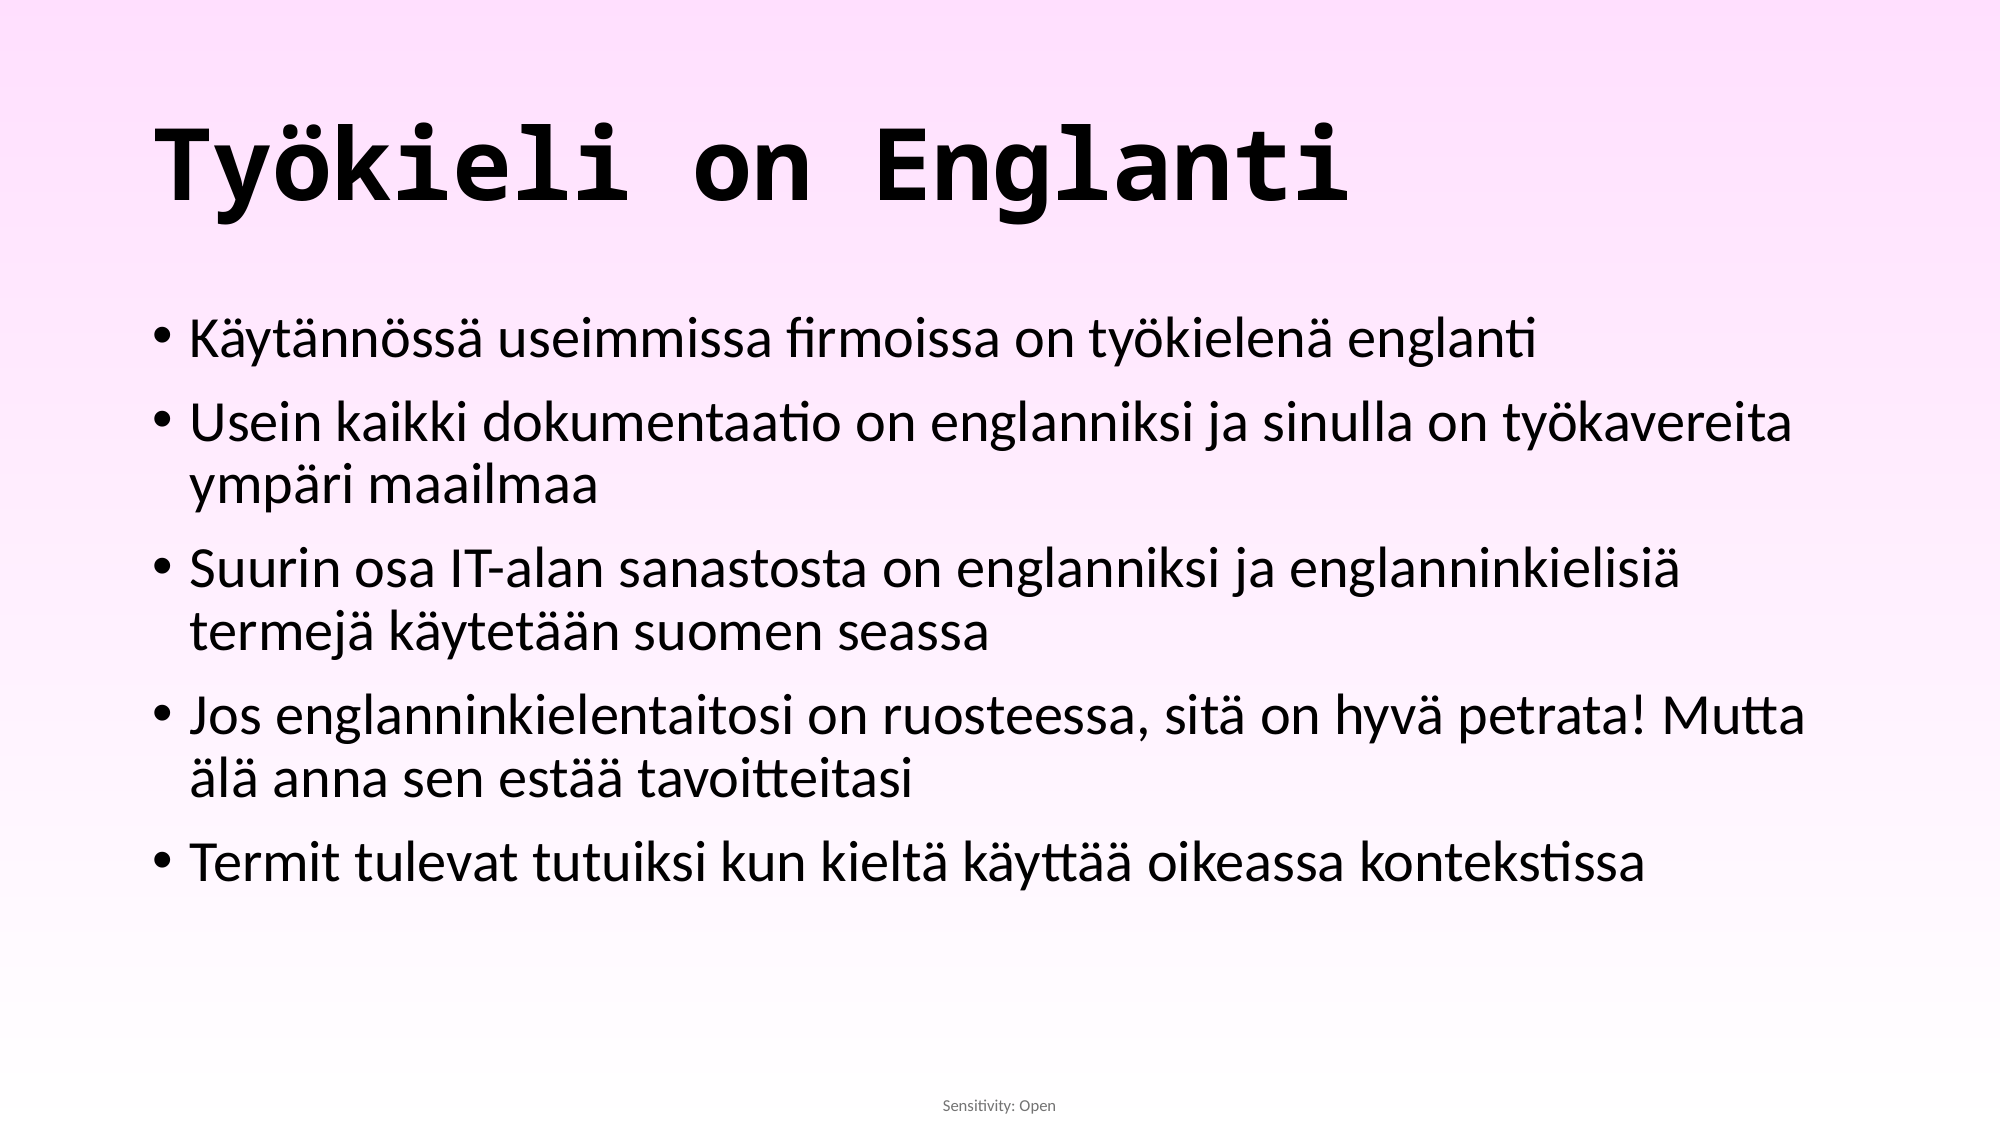

# Työkieli on Englanti
Käytännössä useimmissa firmoissa on työkielenä englanti
Usein kaikki dokumentaatio on englanniksi ja sinulla on työkavereita ympäri maailmaa
Suurin osa IT-alan sanastosta on englanniksi ja englanninkielisiä termejä käytetään suomen seassa
Jos englanninkielentaitosi on ruosteessa, sitä on hyvä petrata! Mutta älä anna sen estää tavoitteitasi
Termit tulevat tutuiksi kun kieltä käyttää oikeassa kontekstissa